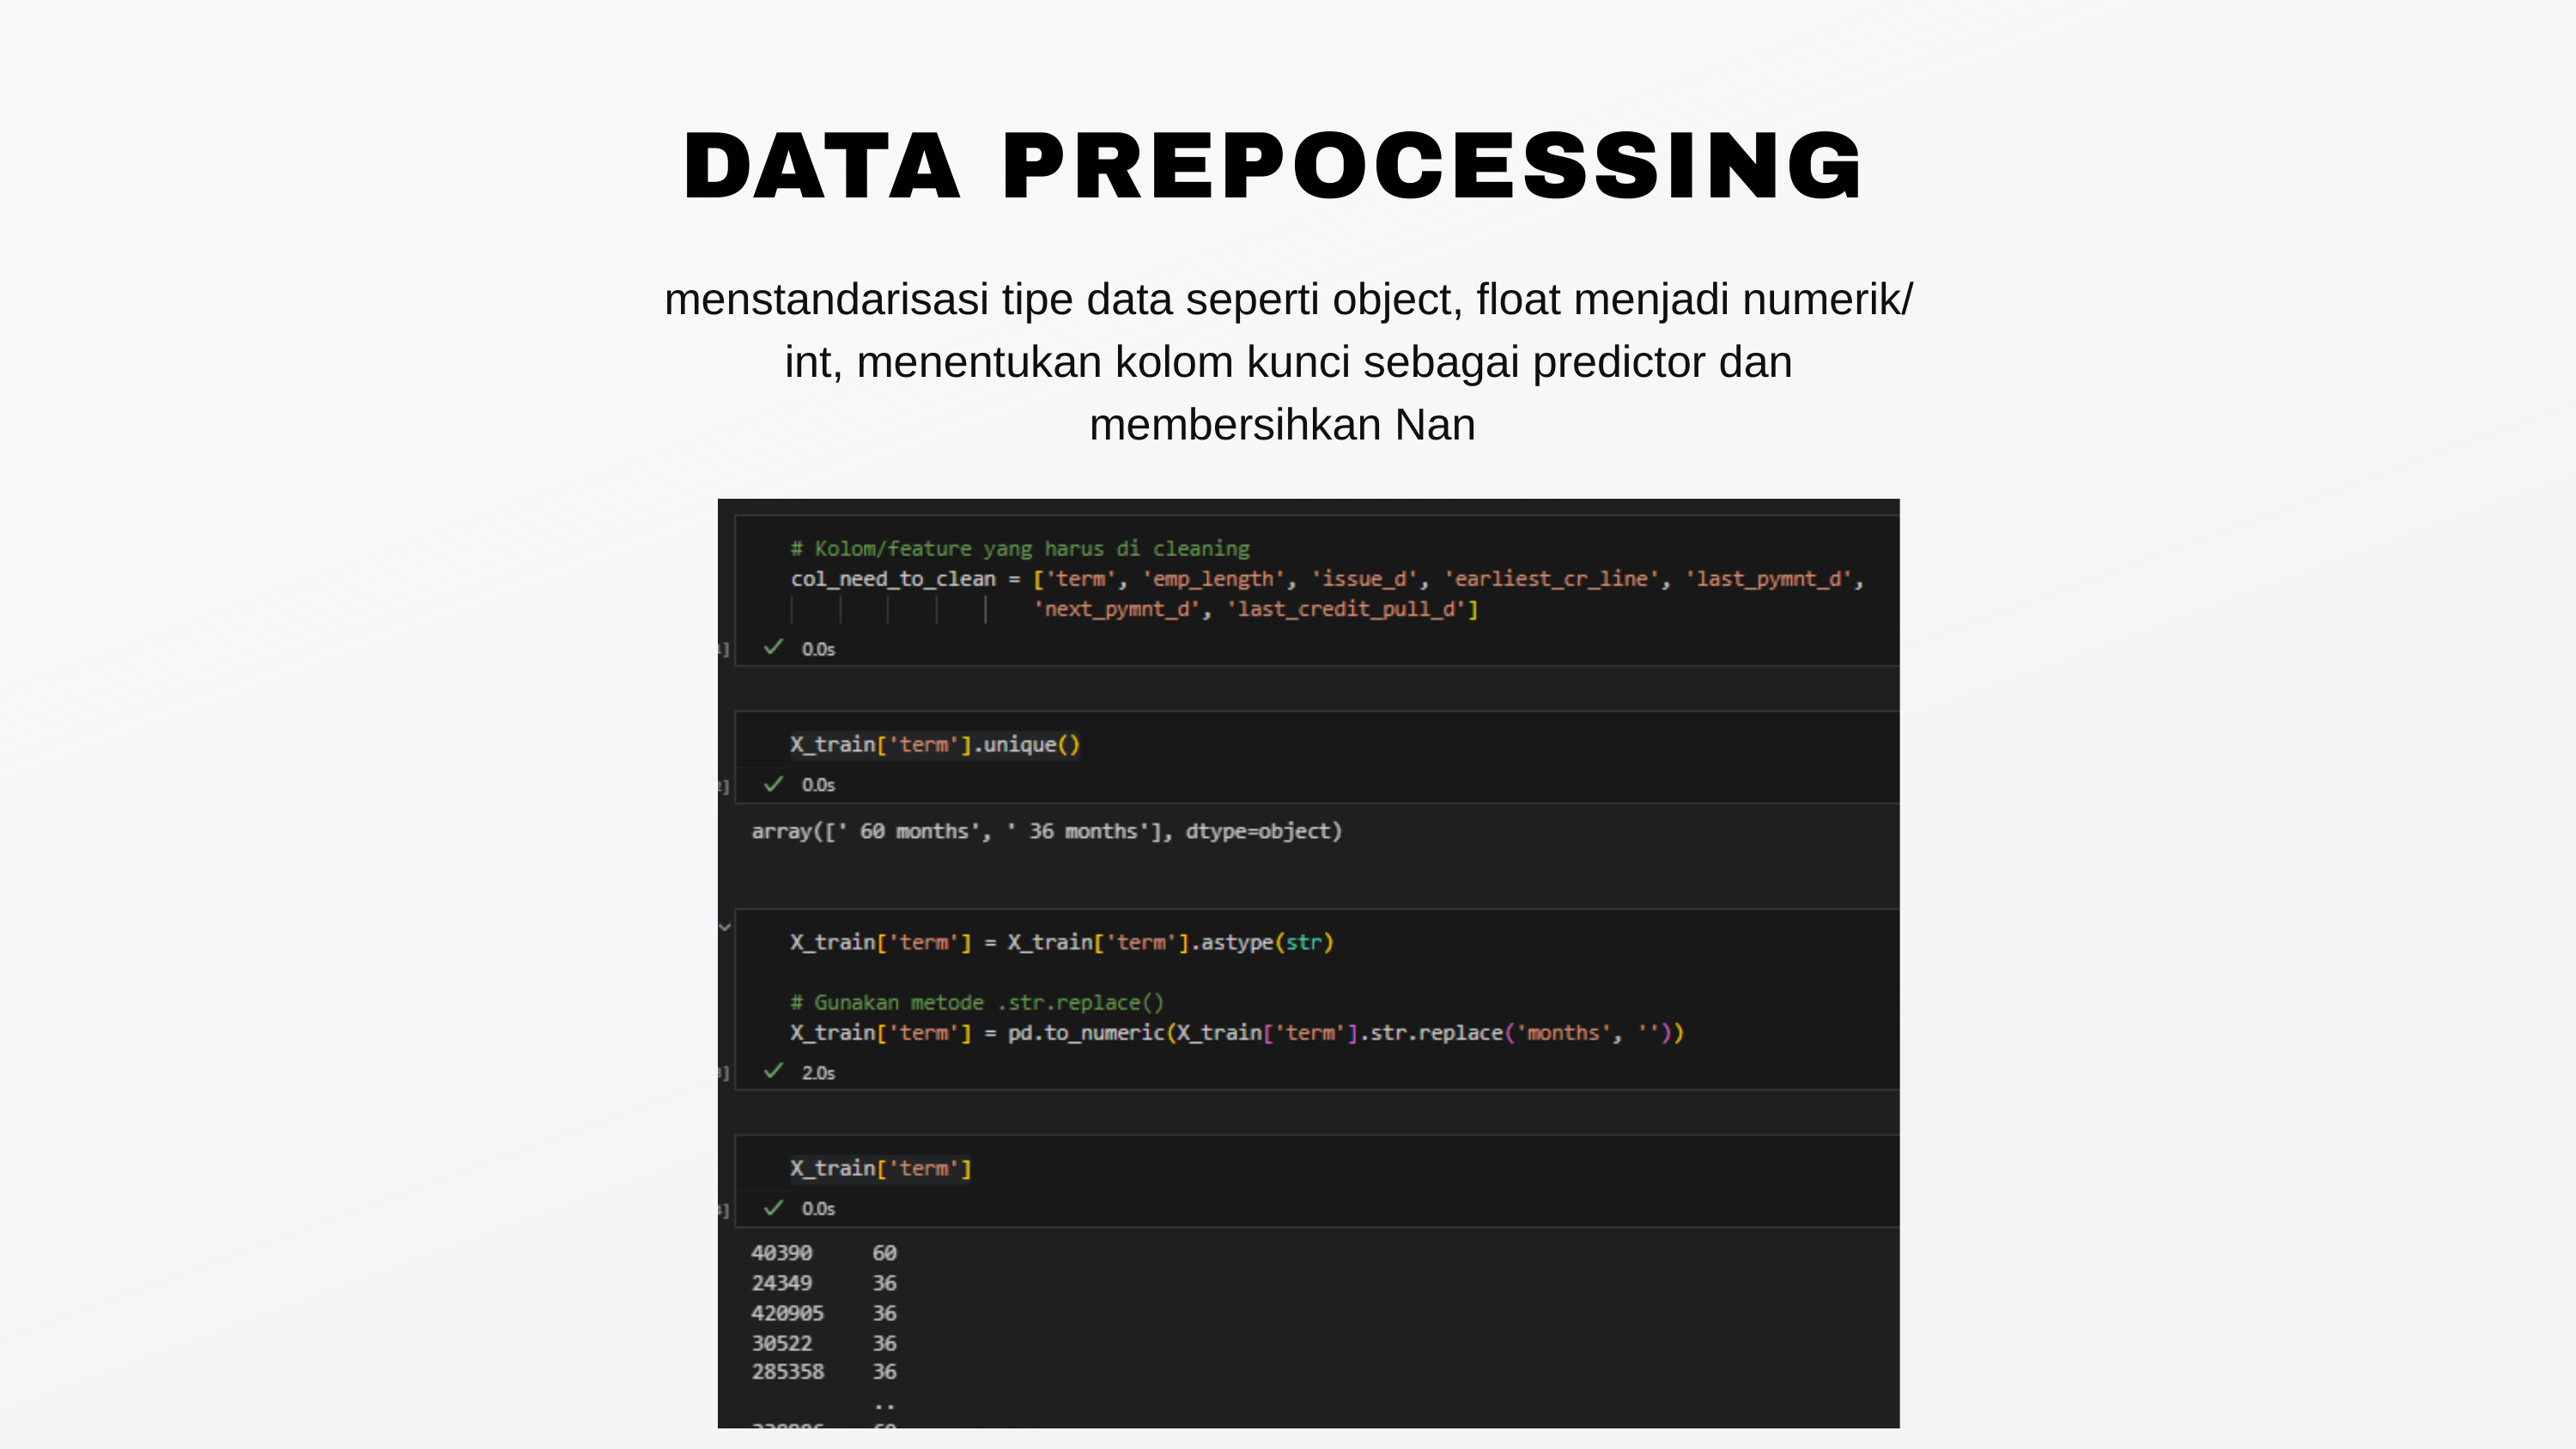

DATA PREPOCESSING
menstandarisasi tipe data seperti object, float menjadi numerik/ int, menentukan kolom kunci sebagai predictor dan membersihkan Nan